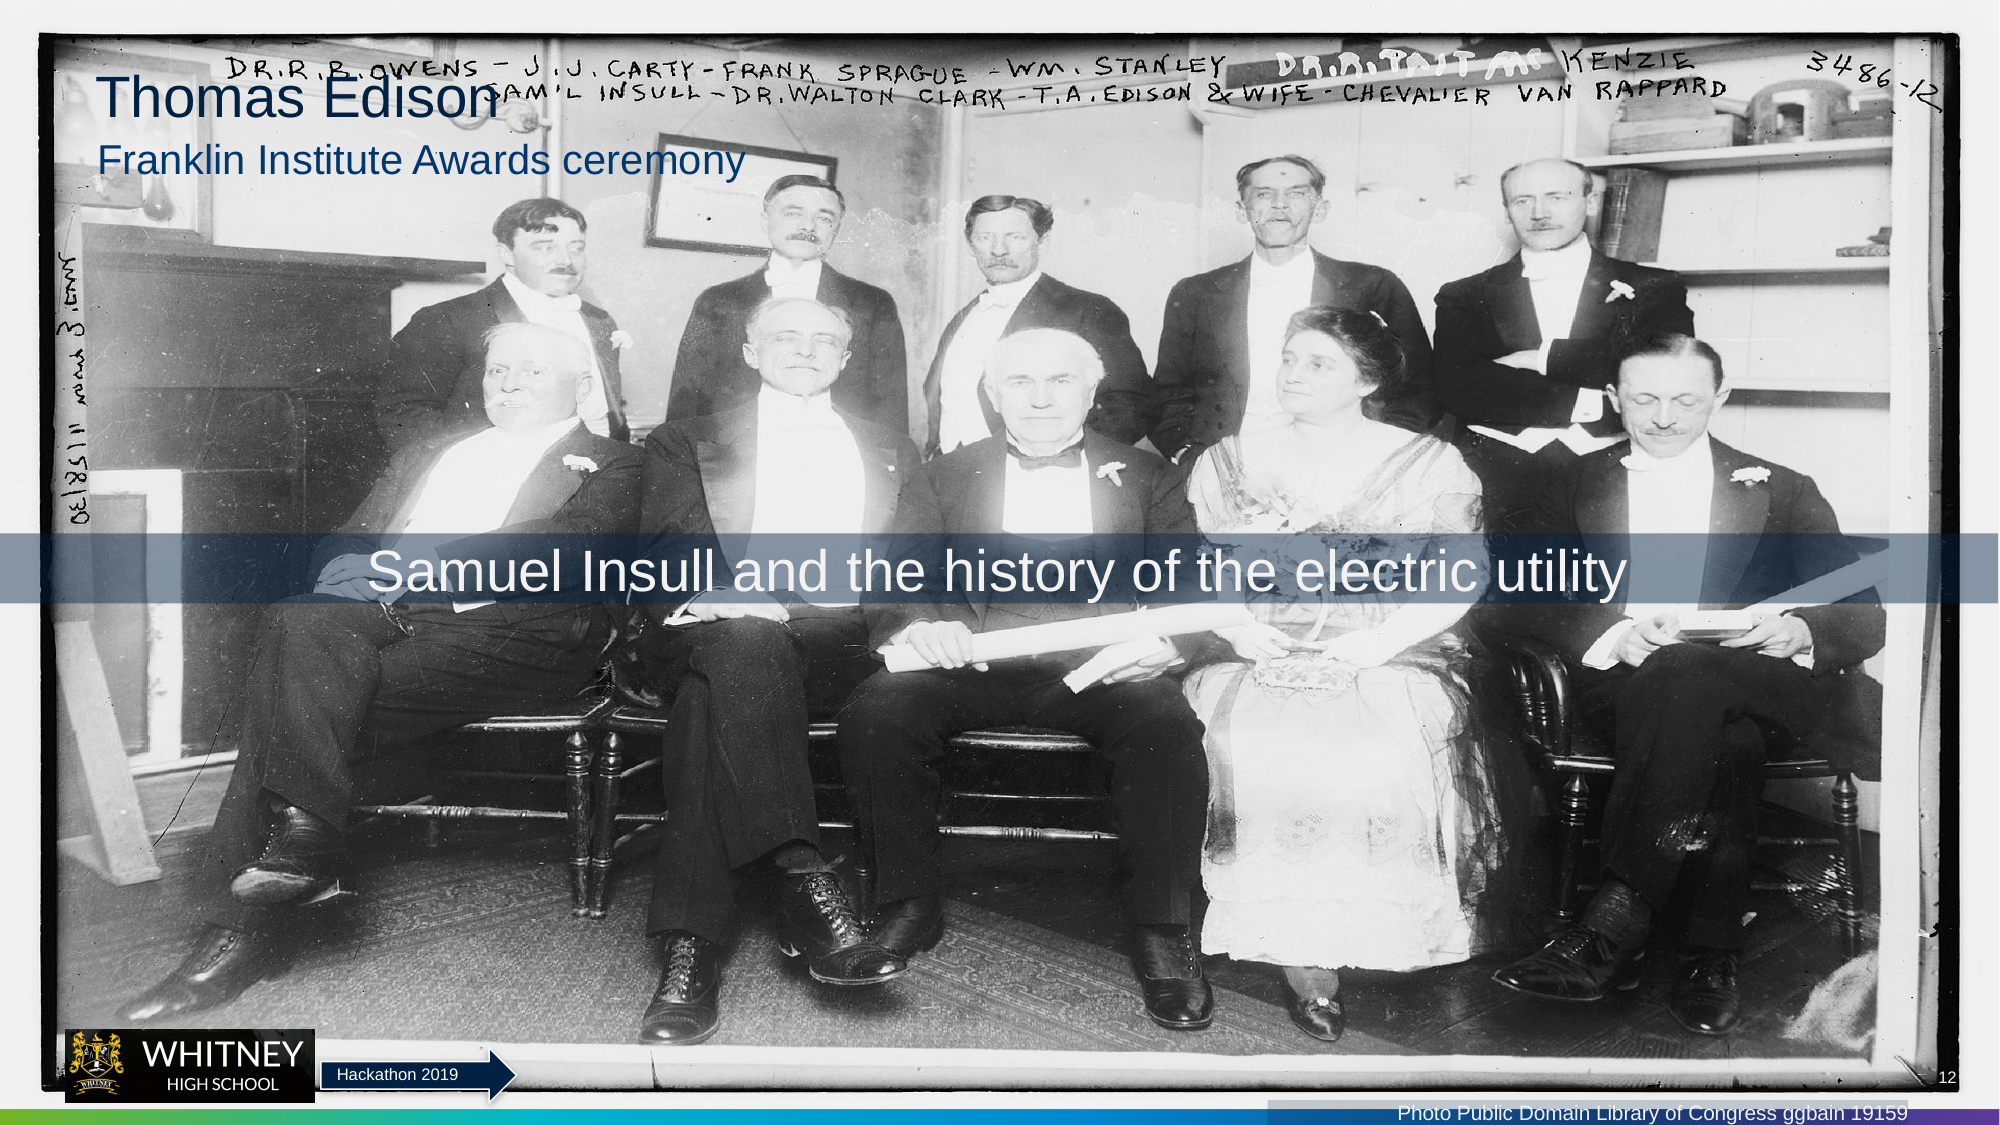

# Thomas Edison
Franklin Institute Awards ceremony
Samuel Insull and the history of the electric utility
Photo Public Domain Library of Congress ggbain 19159